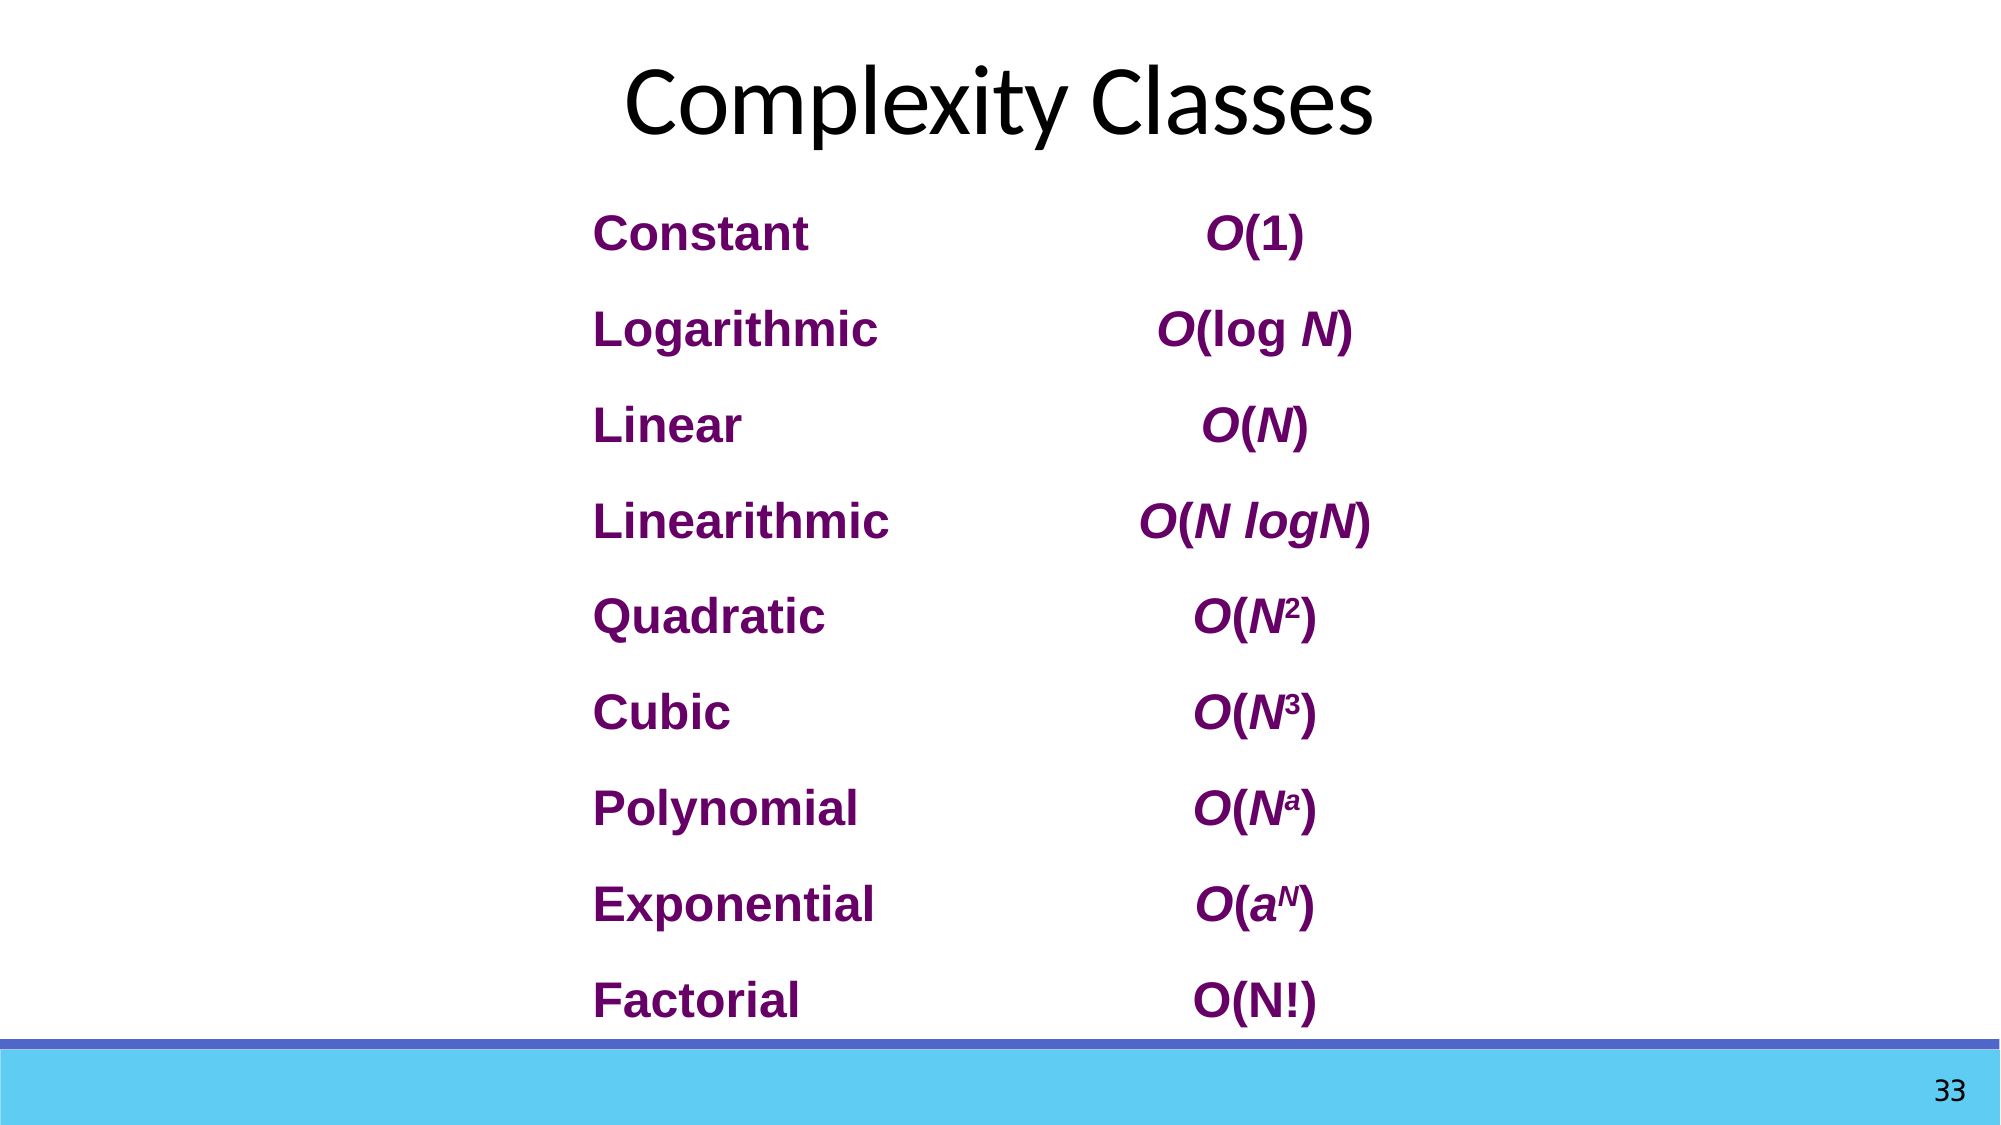

# Complexity Classes
| Constant | O(1) |
| --- | --- |
| Logarithmic | O(log N) |
| Linear | O(N) |
| Linearithmic | O(N logN) |
| Quadratic | O(N2) |
| Cubic | O(N3) |
| Polynomial | O(Na) |
| Exponential | O(aN) |
| Factorial | O(N!) |
33